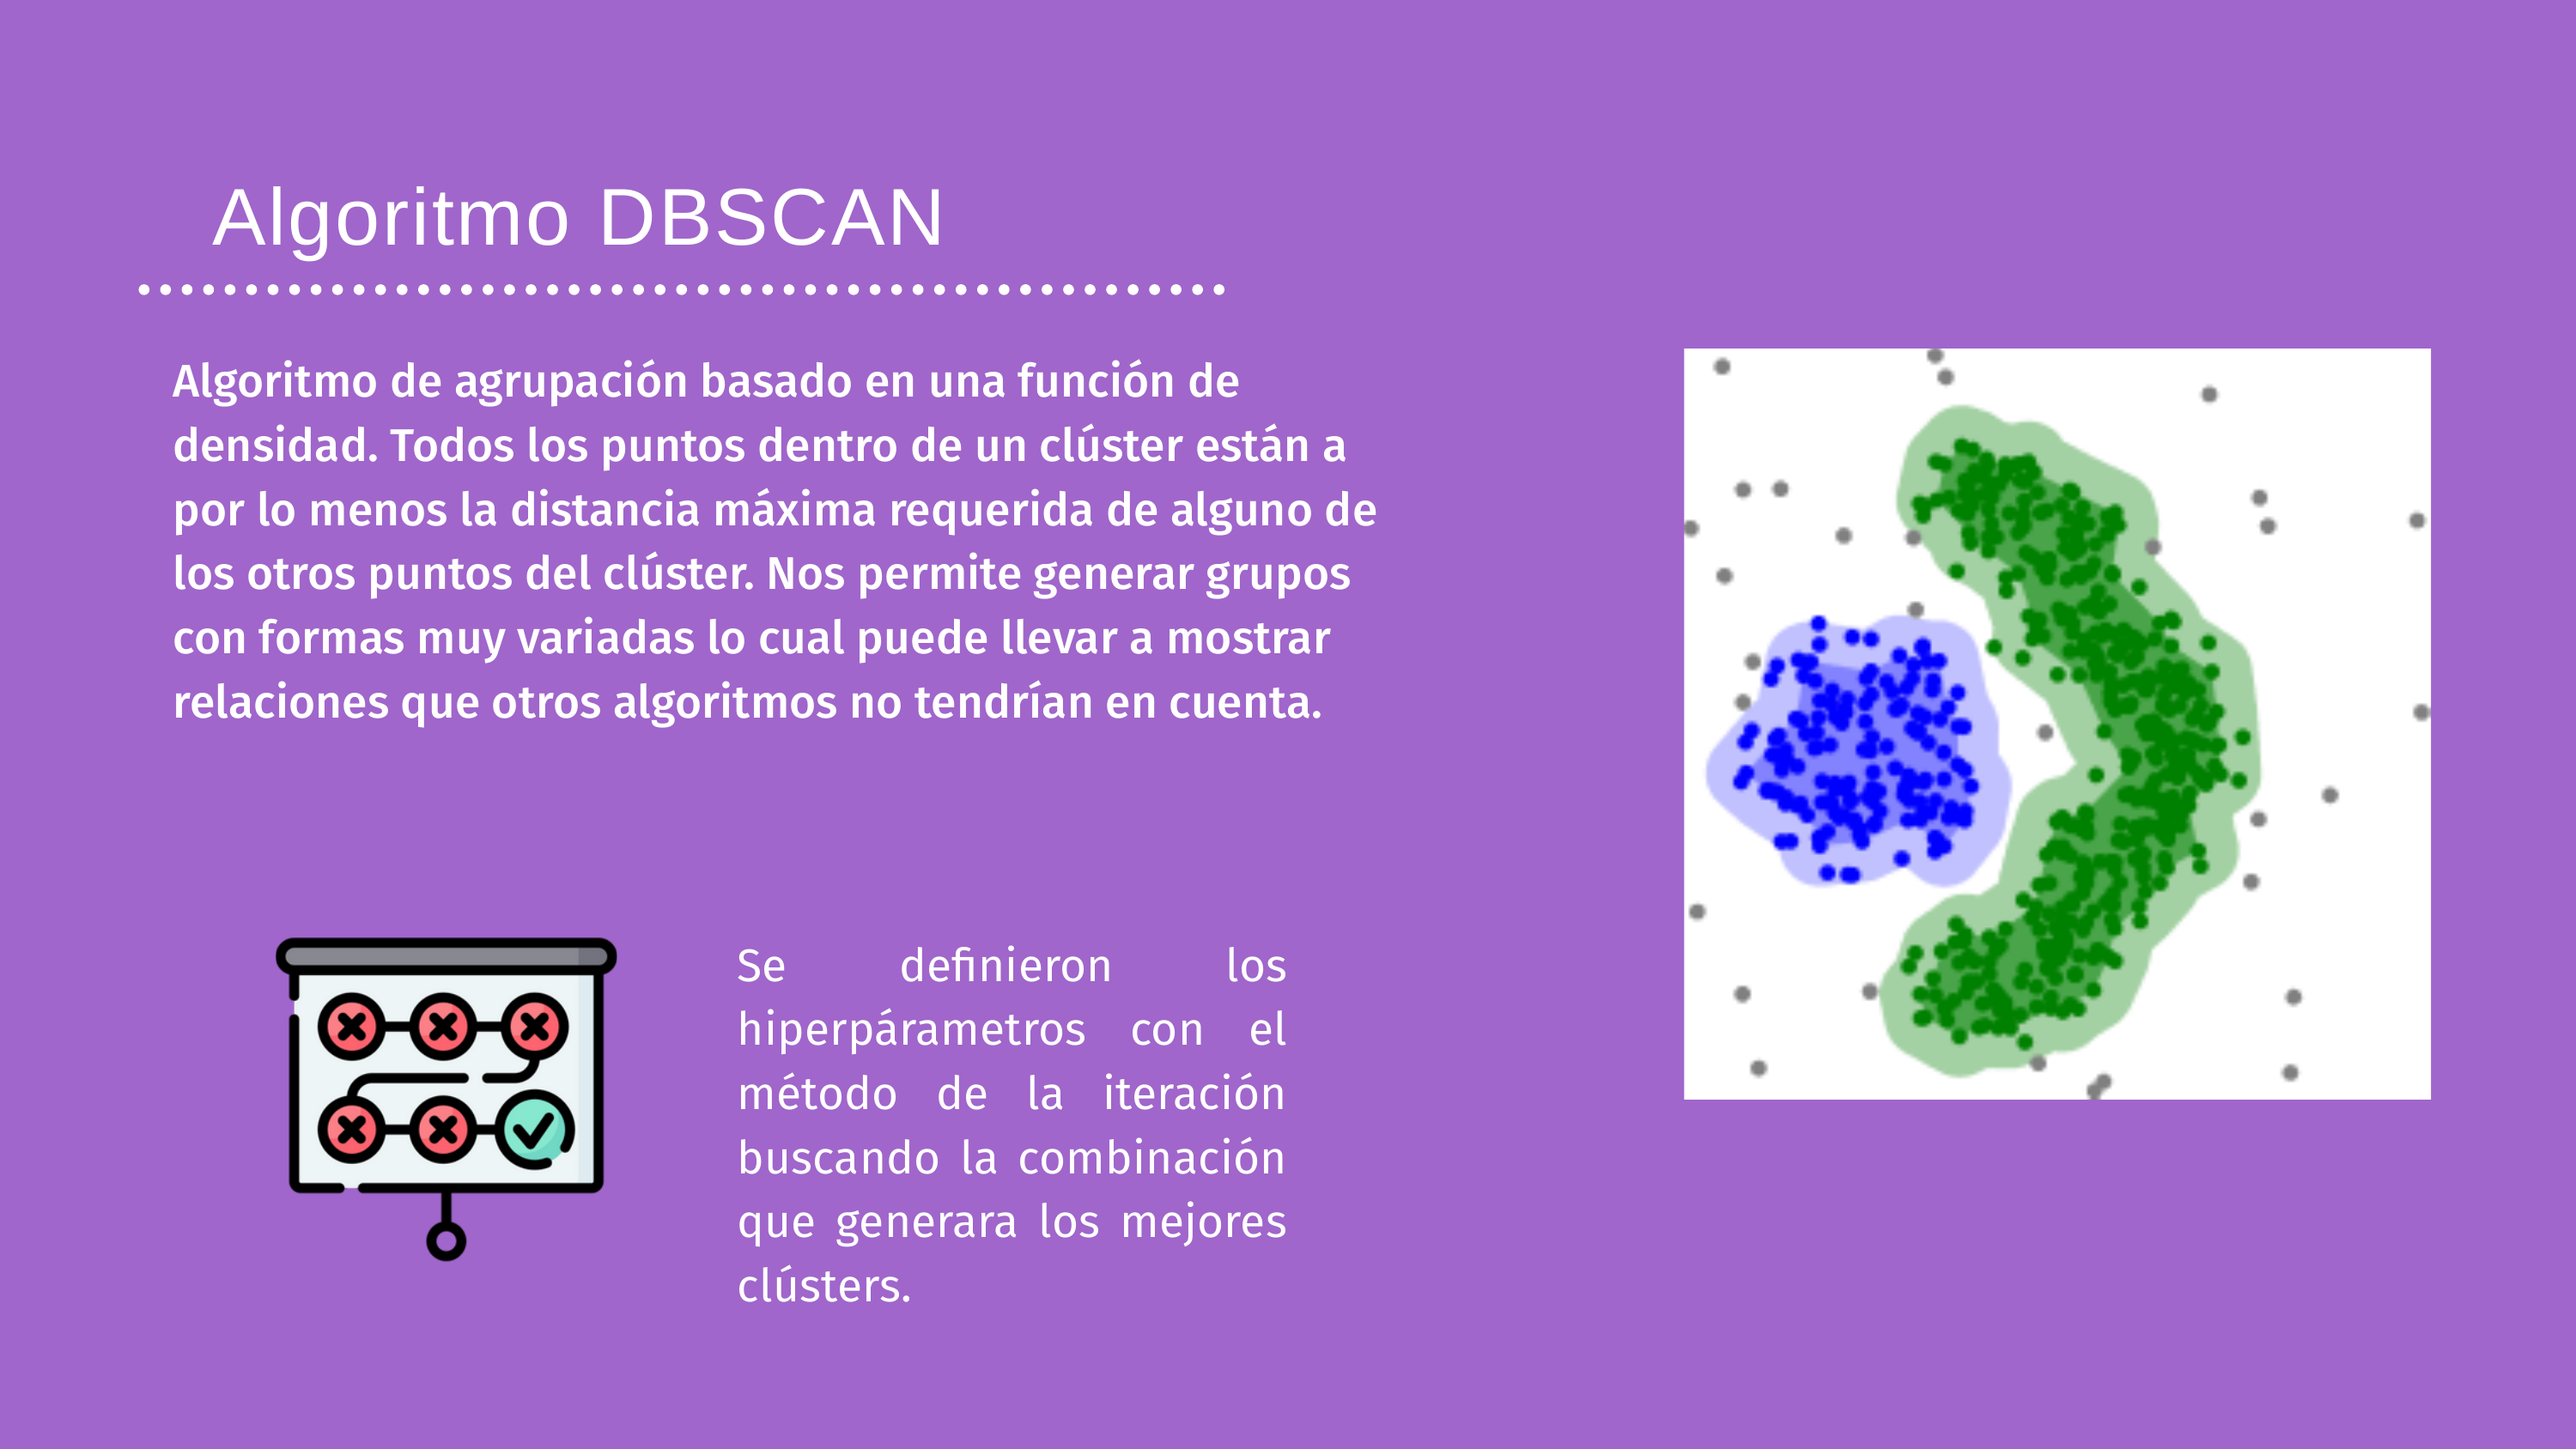

Algoritmo DBSCAN

Algoritmo de agrupación basado en una función de densidad. Todos los puntos dentro de un clúster están a por lo menos la distancia máxima requerida de alguno de los otros puntos del clúster. Nos permite generar grupos con formas muy variadas lo cual puede llevar a mostrar relaciones que otros algoritmos no tendrían en cuenta.

Se definieron los hiperpárametros con el método de la iteración buscando la combinación que generara los mejores clústers.